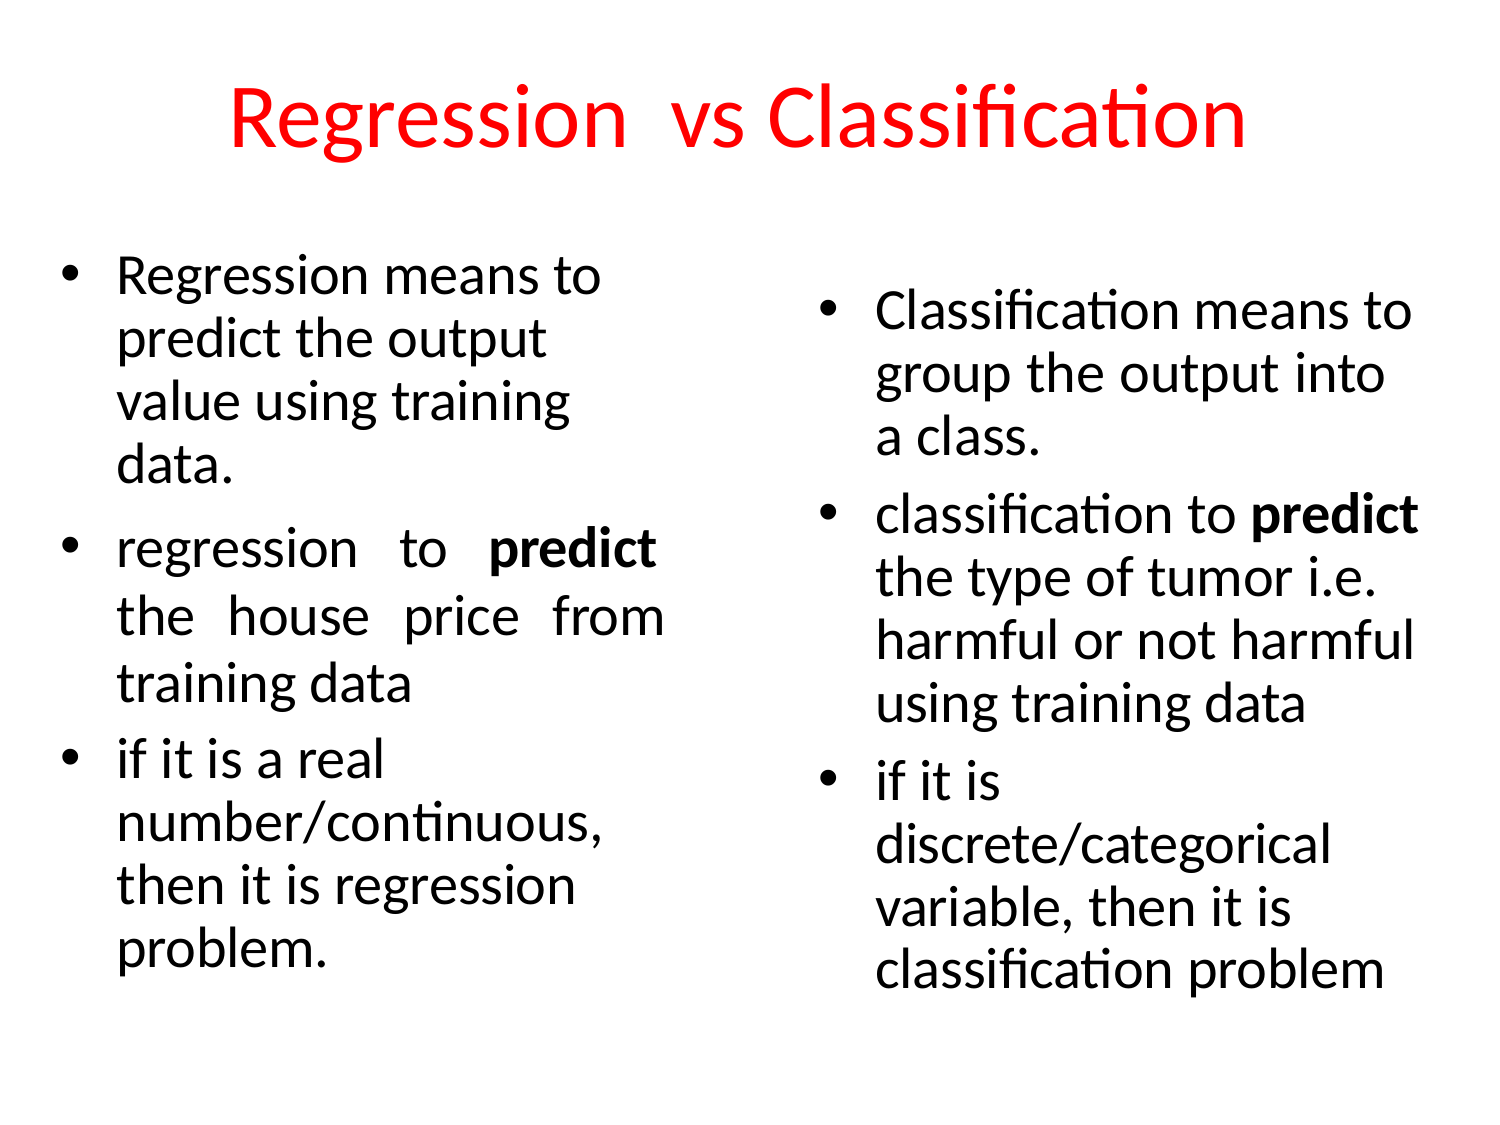

# Regression  vs Classification
Regression means to  predict the output  value using training  data.
regression to predict  the house price from  training data
if it is a real  number/continuous,  then it is regression  problem.
Classification means to  group the output into  a class.
classification to predict  the type of tumor i.e.  harmful or not harmful  using training data
if it is  discrete/categorical  variable, then it is  classification problem